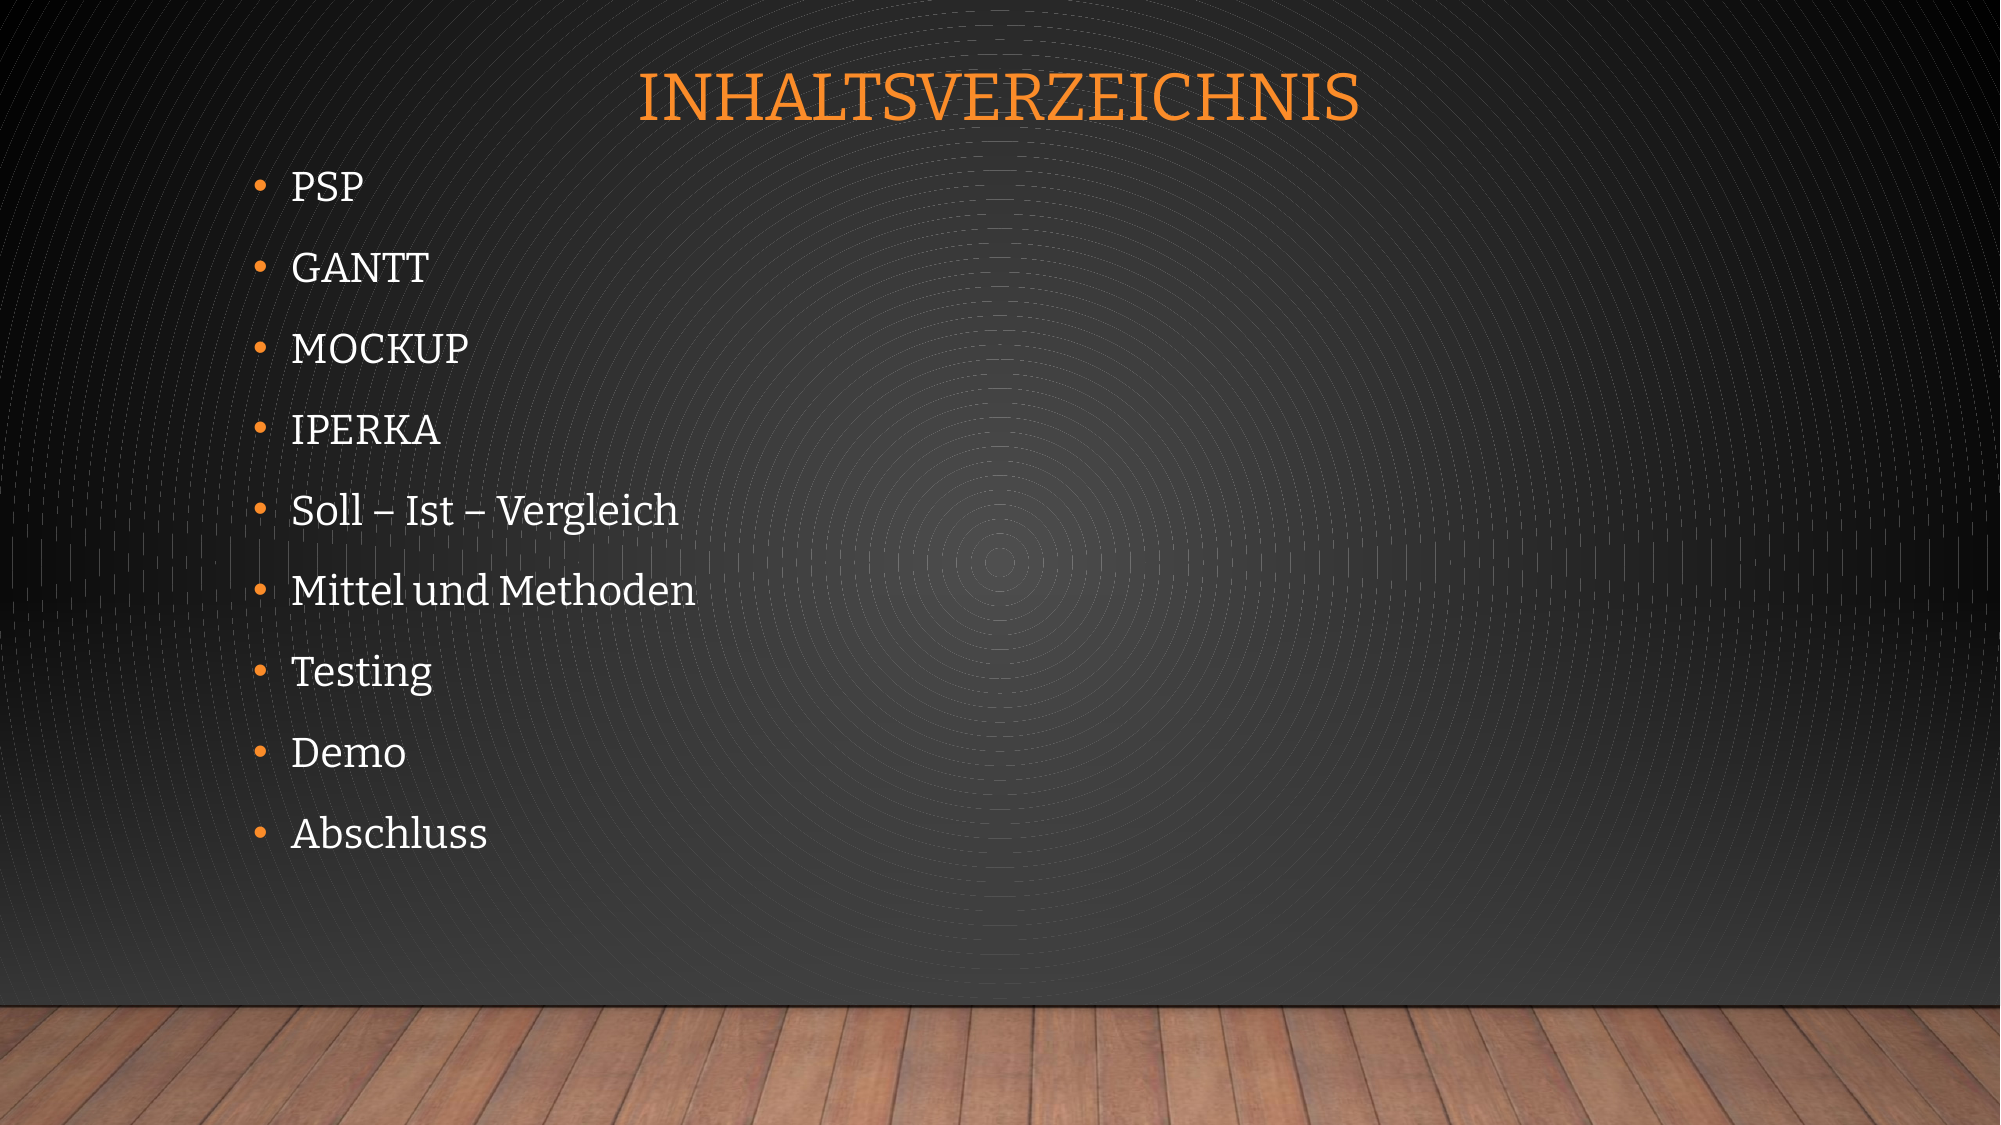

# Inhaltsverzeichnis
PSP
GANTT
MOCKUP
IPERKA
Soll – Ist – Vergleich
Mittel und Methoden
Testing
Demo
Abschluss